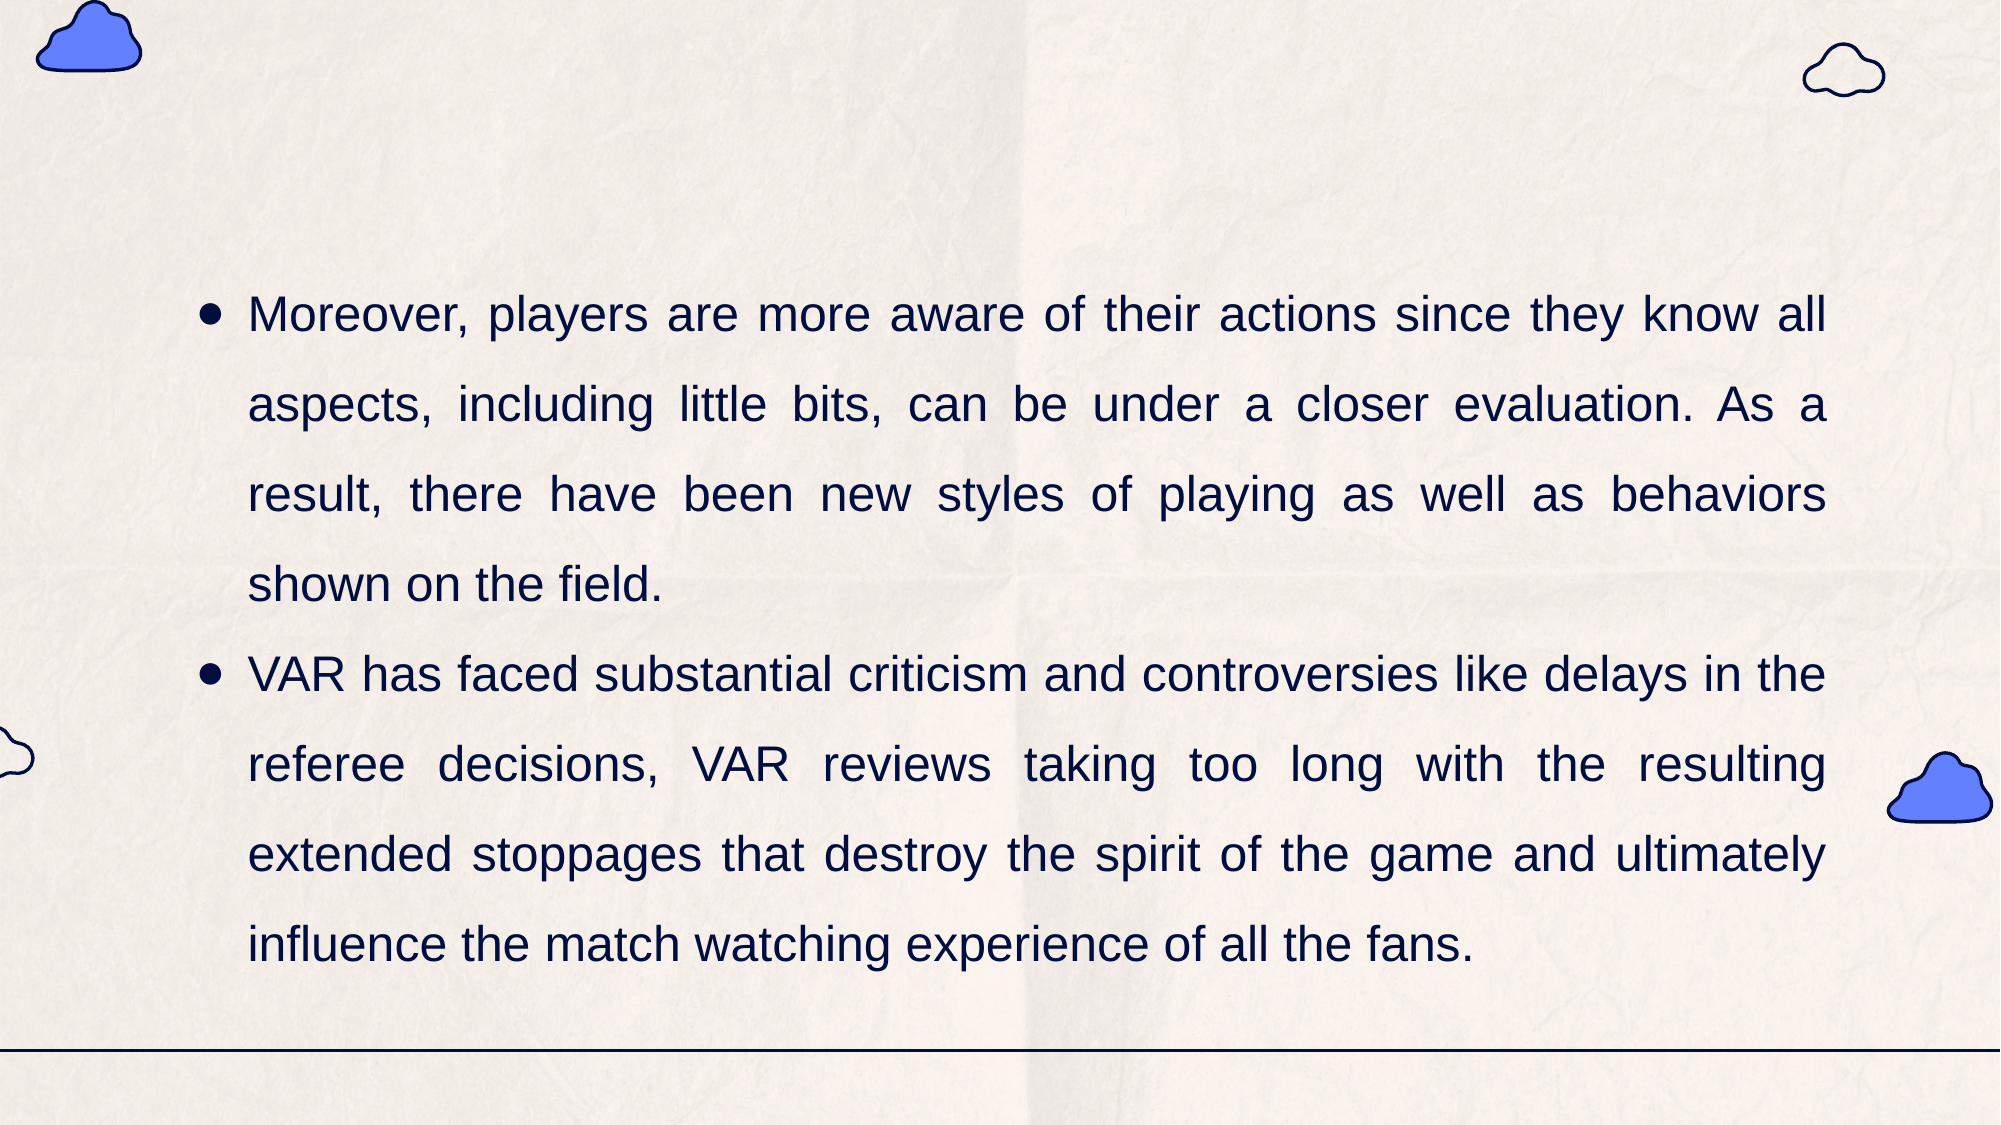

Moreover, players are more aware of their actions since they know all aspects, including little bits, can be under a closer evaluation. As a result, there have been new styles of playing as well as behaviors shown on the field.
VAR has faced substantial criticism and controversies like delays in the referee decisions, VAR reviews taking too long with the resulting extended stoppages that destroy the spirit of the game and ultimately influence the match watching experience of all the fans.